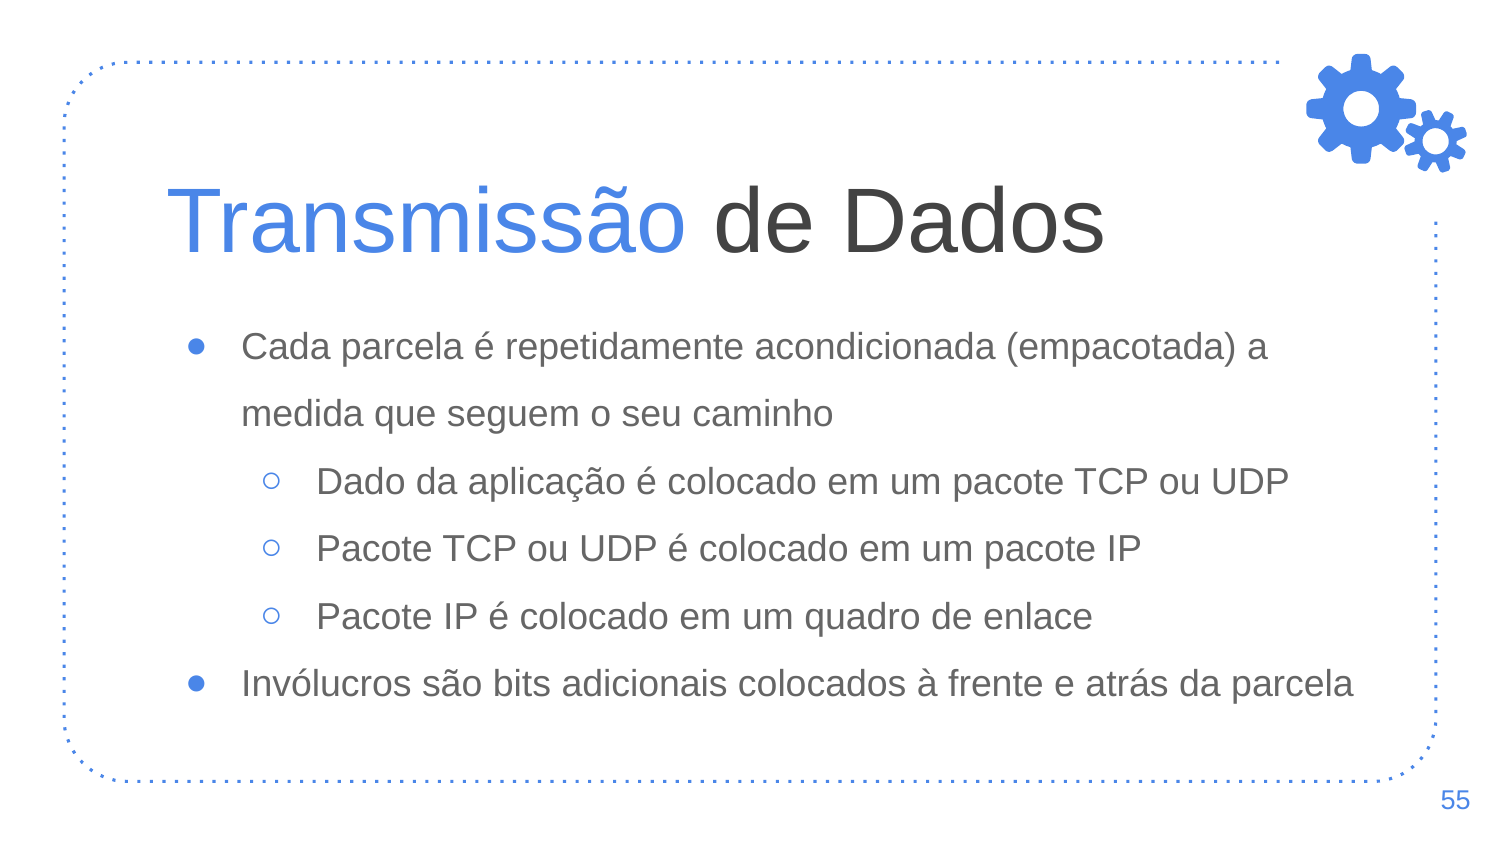

# Transmissão de Dados
Cada parcela é repetidamente acondicionada (empacotada) a medida que seguem o seu caminho
Dado da aplicação é colocado em um pacote TCP ou UDP
Pacote TCP ou UDP é colocado em um pacote IP
Pacote IP é colocado em um quadro de enlace
Invólucros são bits adicionais colocados à frente e atrás da parcela
55